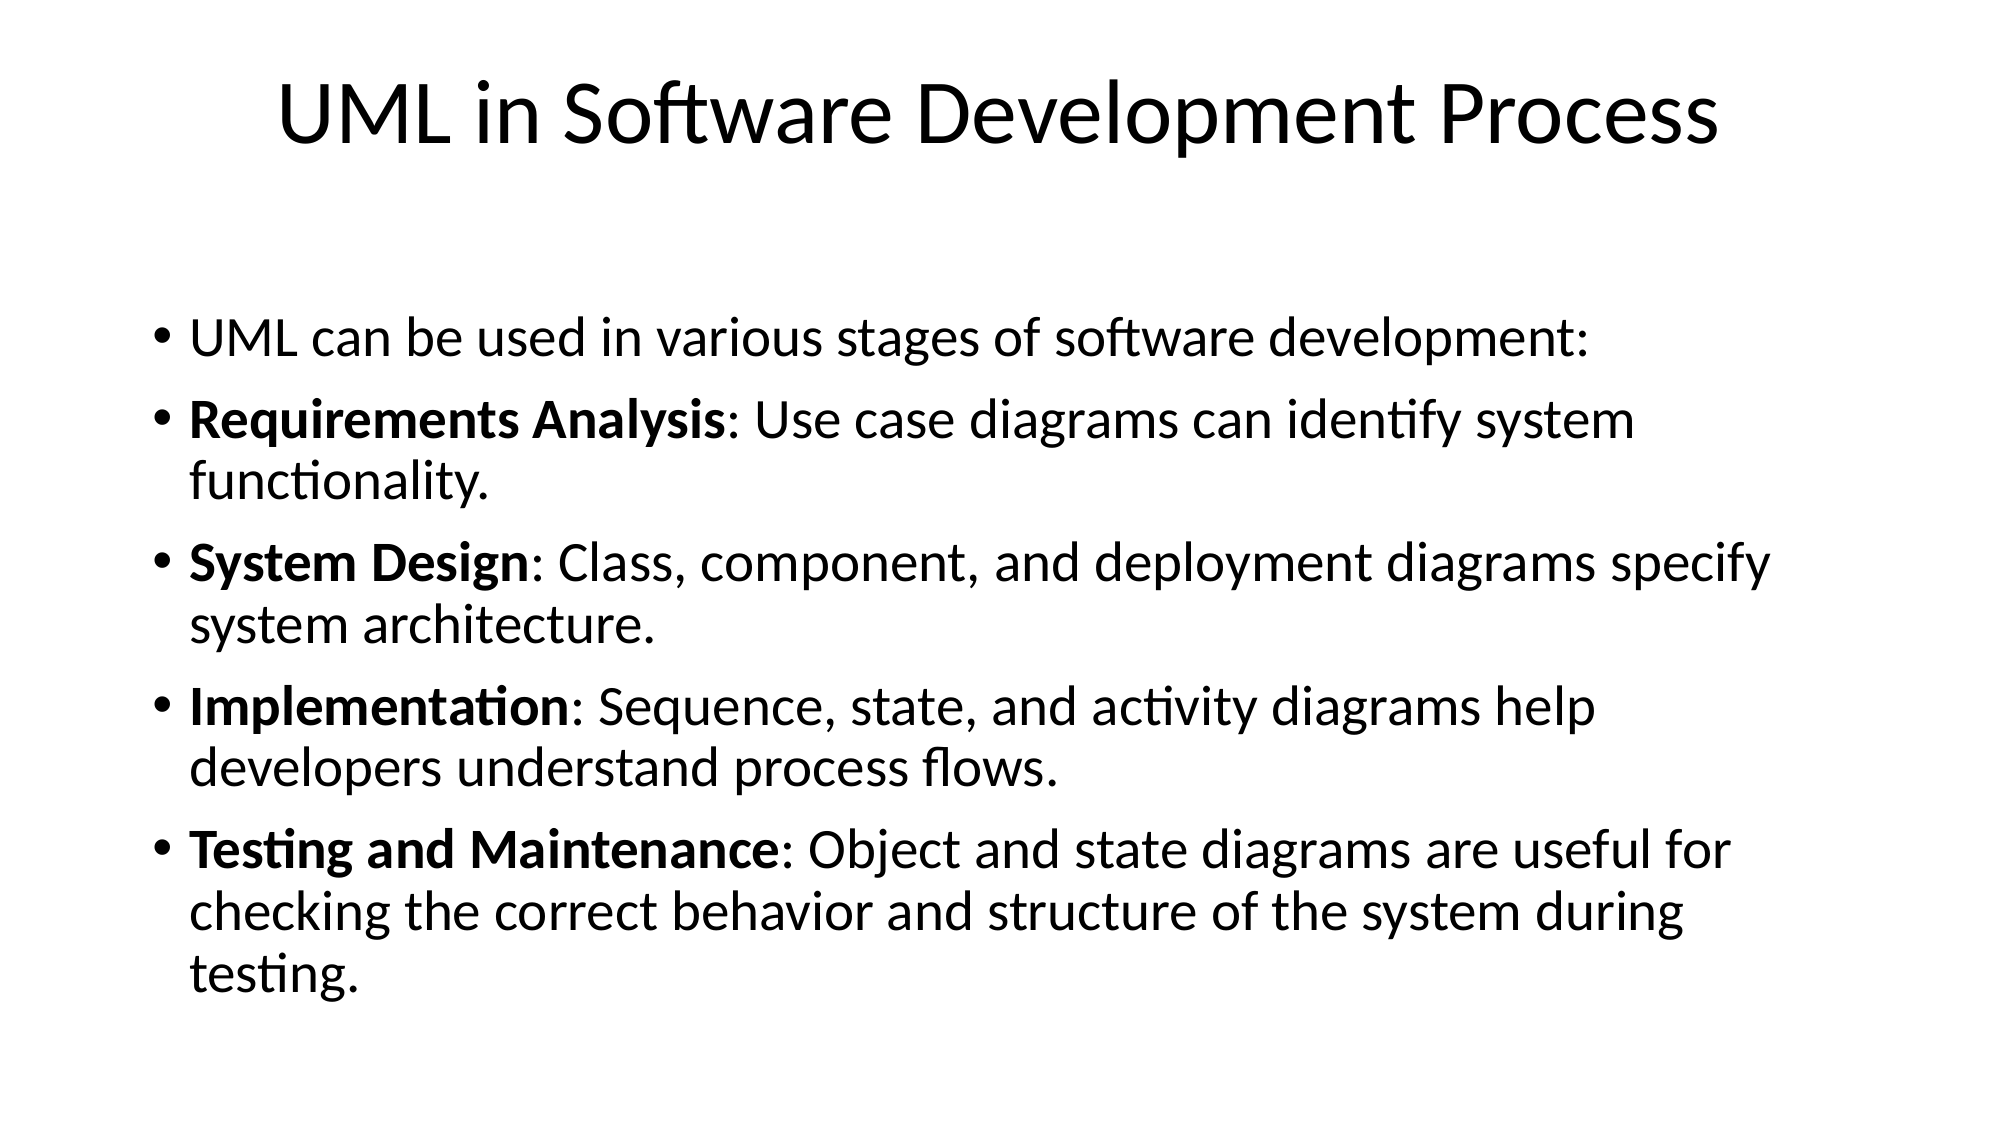

# UML in Software Development Process
UML can be used in various stages of software development:
Requirements Analysis: Use case diagrams can identify system functionality.
System Design: Class, component, and deployment diagrams specify system architecture.
Implementation: Sequence, state, and activity diagrams help developers understand process flows.
Testing and Maintenance: Object and state diagrams are useful for checking the correct behavior and structure of the system during testing.